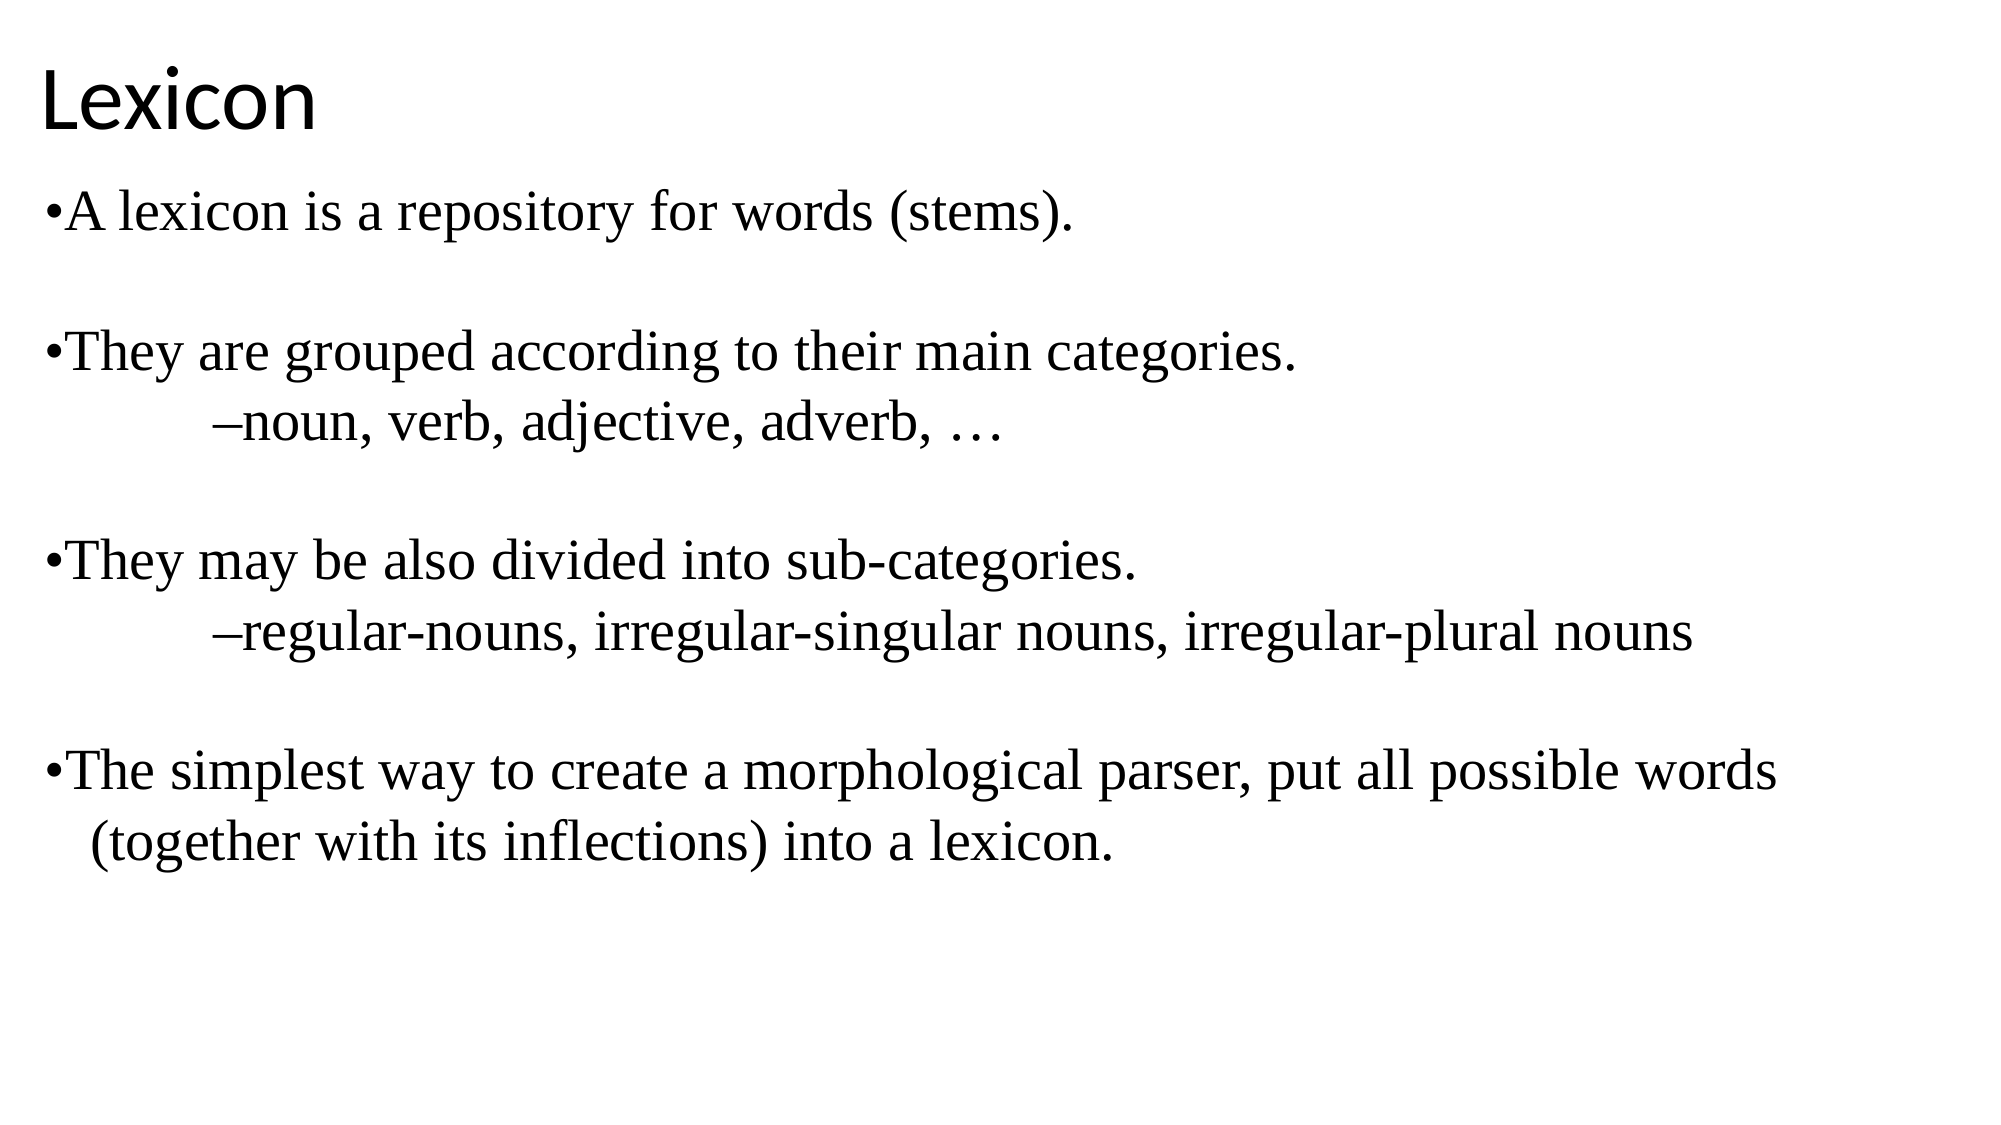

# Lexicon

•A lexicon is a repository for words (stems).

•They are grouped according to their main categories.
–noun, verb, adjective, adverb, …

•They may be also divided into sub-categories.
–regular-nouns, irregular-singular nouns, irregular-plural nouns

•The simplest way to create a morphological parser, put all possible words (together with its inflections) into a lexicon.